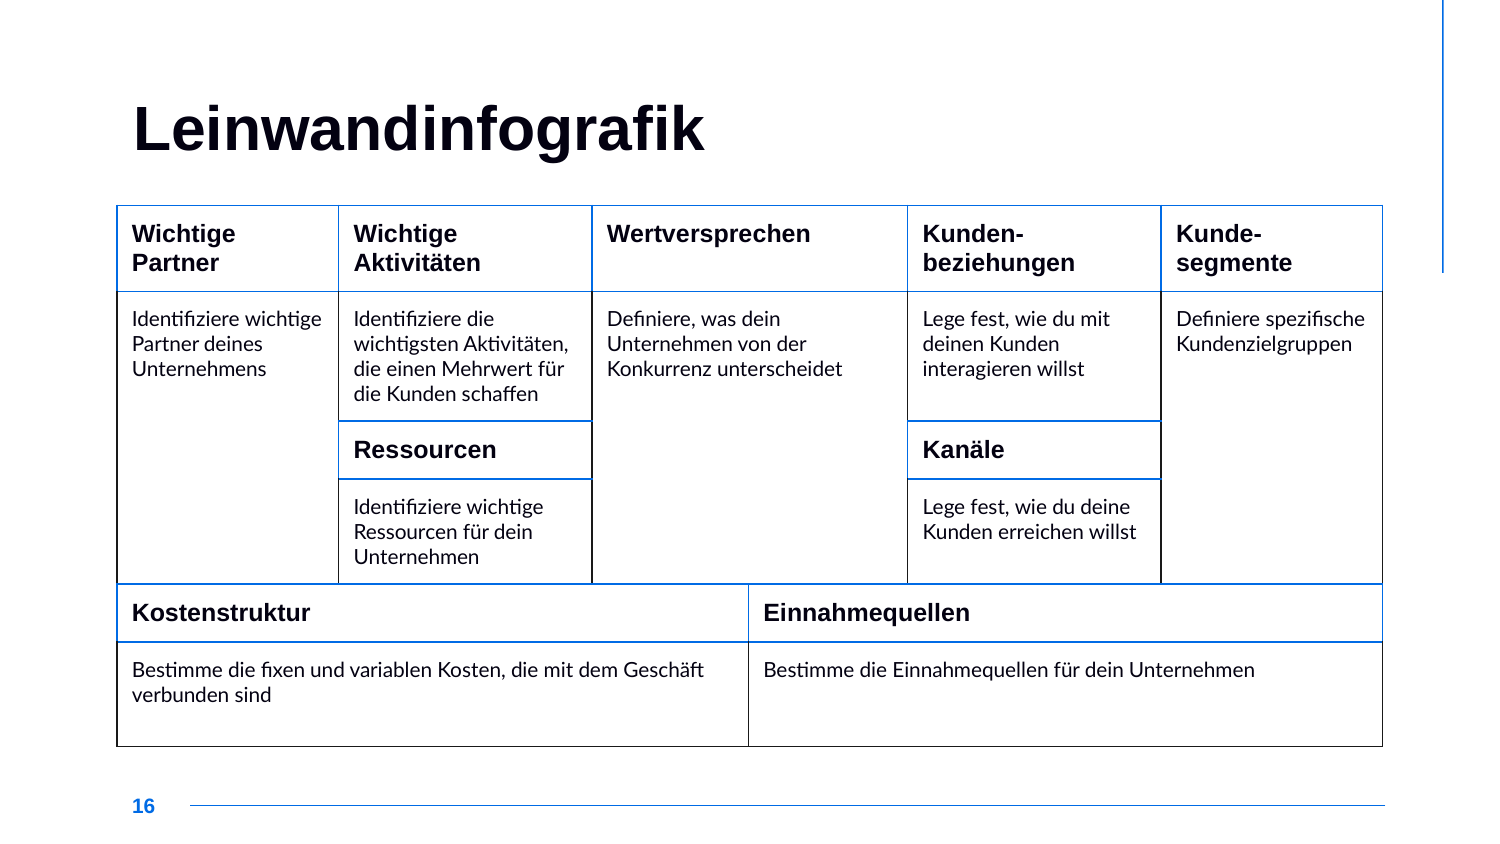

# Leinwandinfografik
| Wichtige Partner | Wichtige Aktivitäten | Wertversprechen |  | Kunden- beziehungen | Kunde- segmente |
| --- | --- | --- | --- | --- | --- |
| Identifiziere wichtige Partner deines Unternehmens | Identifiziere die wichtigsten Aktivitäten, die einen Mehrwert für die Kunden schaffen | Definiere, was dein Unternehmen von der Konkurrenz unterscheidet |  | Lege fest, wie du mit deinen Kunden interagieren willst | Definiere spezifische Kundenzielgruppen |
|  | Ressourcen |  |  | Kanäle |  |
|  | Identifiziere wichtige Ressourcen für dein Unternehmen |  |  | Lege fest, wie du deine Kunden erreichen willst |  |
| Kostenstruktur |  |  | Einnahmequellen |  |  |
| Bestimme die fixen und variablen Kosten, die mit dem Geschäft verbunden sind |  |  | Bestimme die Einnahmequellen für dein Unternehmen |  |  |
16